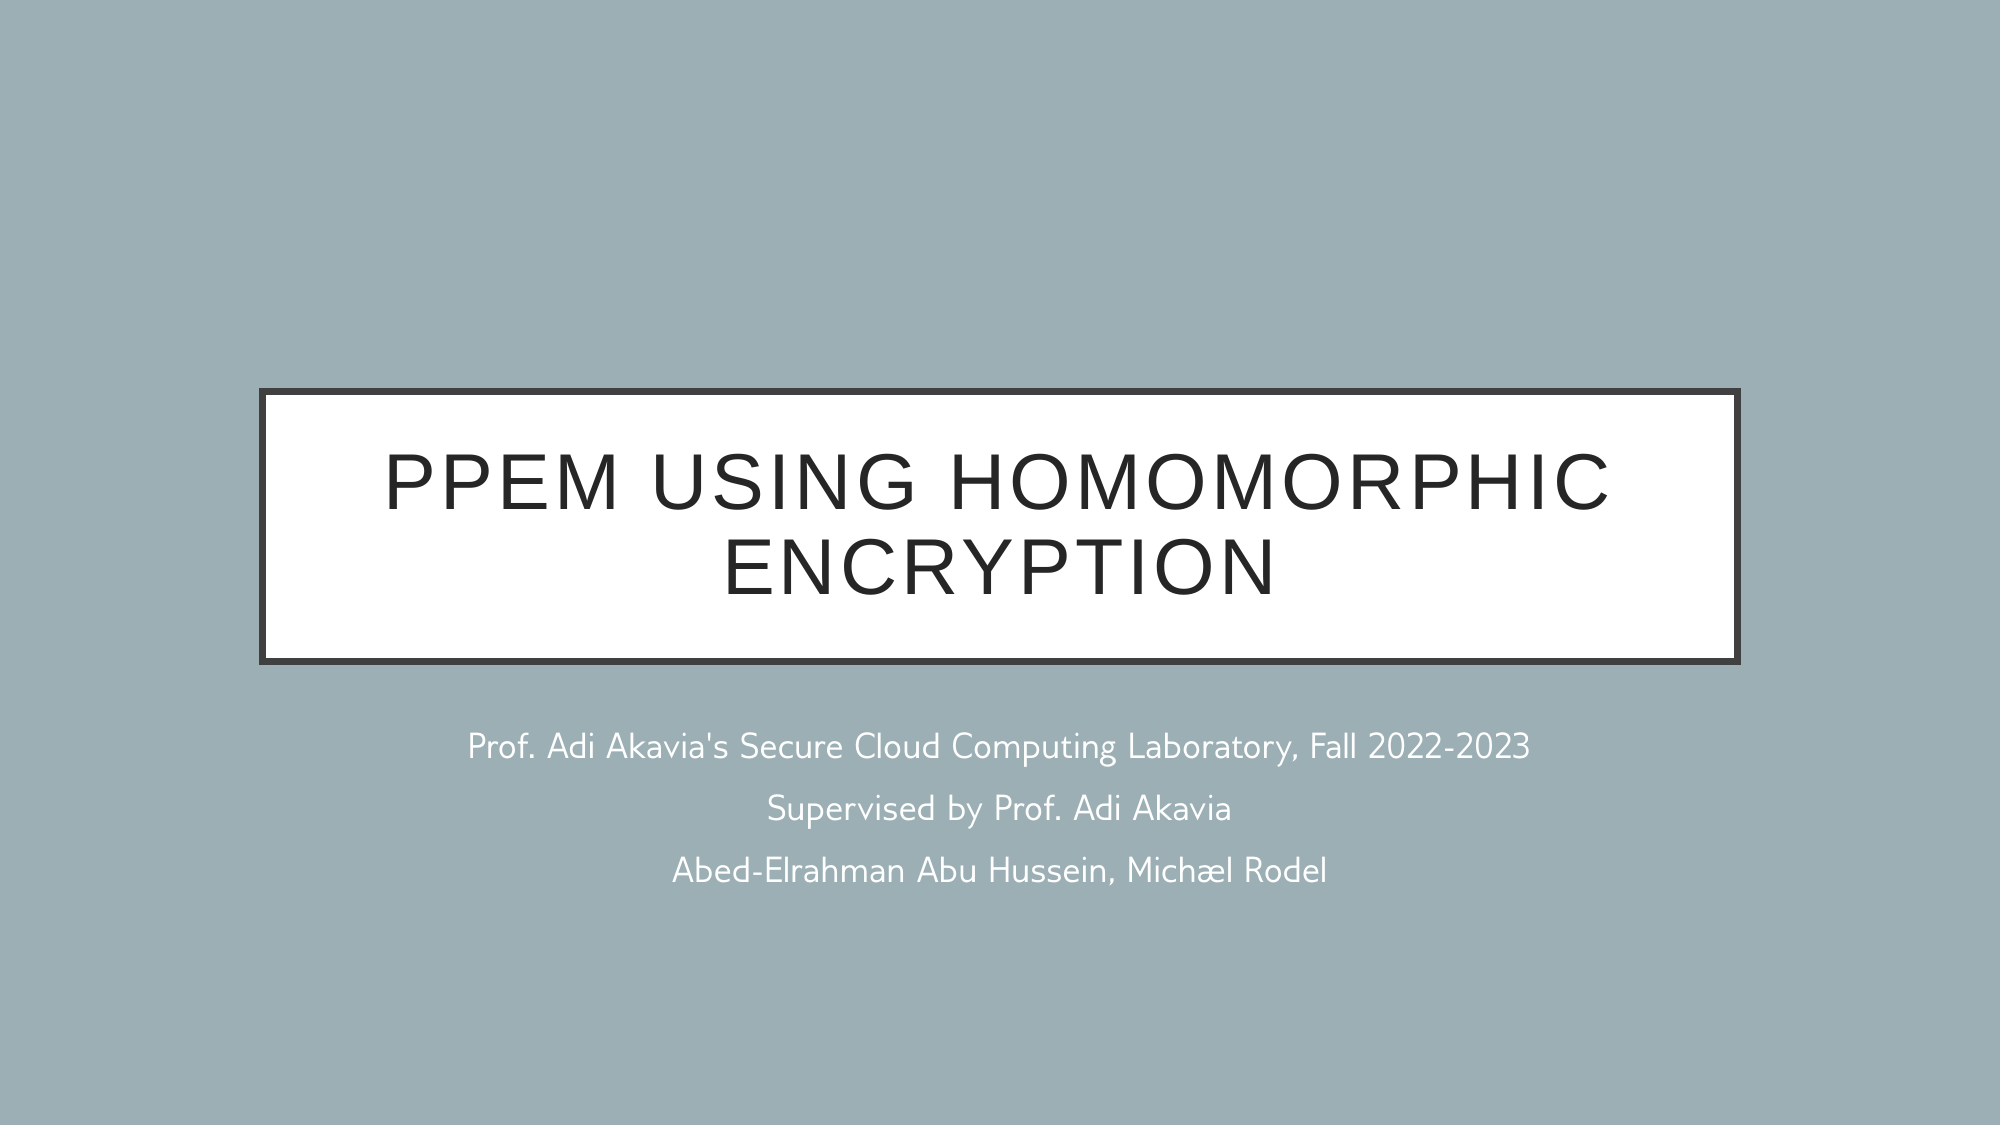

# PPEM using Homomorphic encryption
Prof. Adi Akavia's Secure Cloud Computing Laboratory, Fall 2022-2023
Supervised by Prof. Adi Akavia
Abed-Elrahman Abu Hussein, Michael Rodel